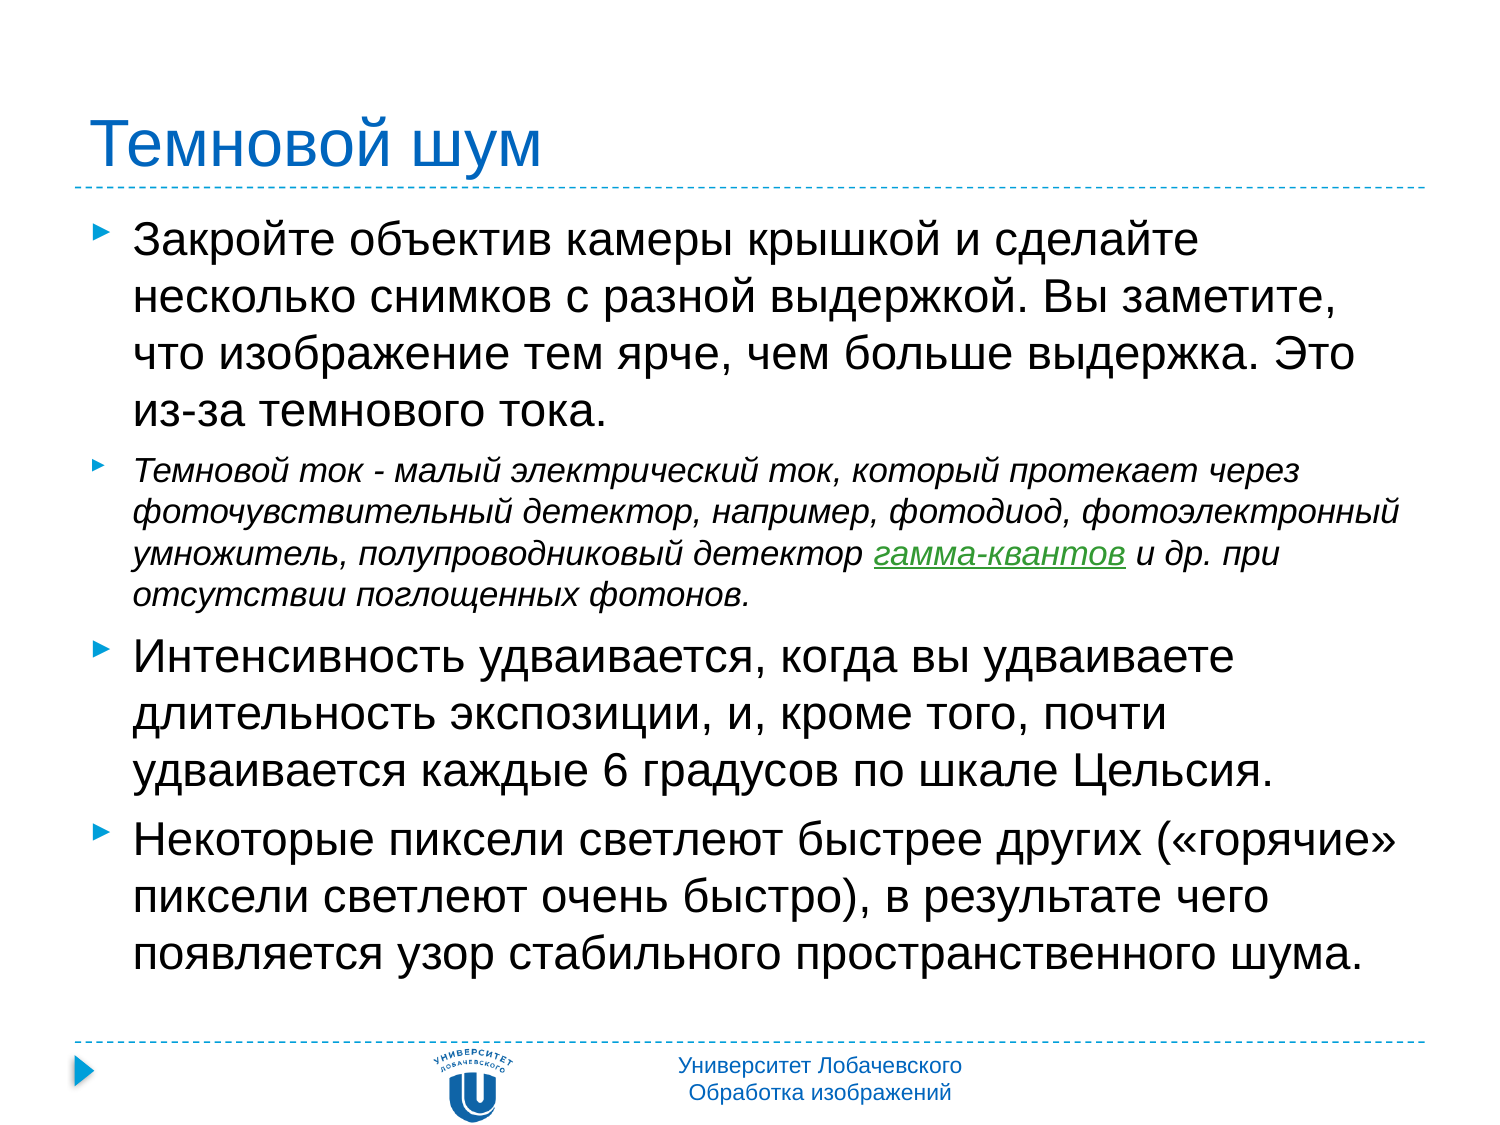

# Темновой шум
Закройте объектив камеры крышкой и сделайте несколько снимков с разной выдержкой. Вы заметите, что изображение тем ярче, чем больше выдержка. Это из-за темнового тока.
Темновой ток - малый электрический ток, который протекает через фоточувствительный детектор, например, фотодиод, фотоэлектронный умножитель, полупроводниковый детектор гамма-квантов и др. при отсутствии поглощенных фотонов.
Интенсивность удваивается, когда вы удваиваете длительность экспозиции, и, кроме того, почти удваивается каждые 6 градусов по шкале Цельсия.
Некоторые пиксели светлеют быстрее других («горячие» пиксели светлеют очень быстро), в результате чего появляется узор стабильного пространственного шума.
56
Университет Лобачевского
Обработка изображений